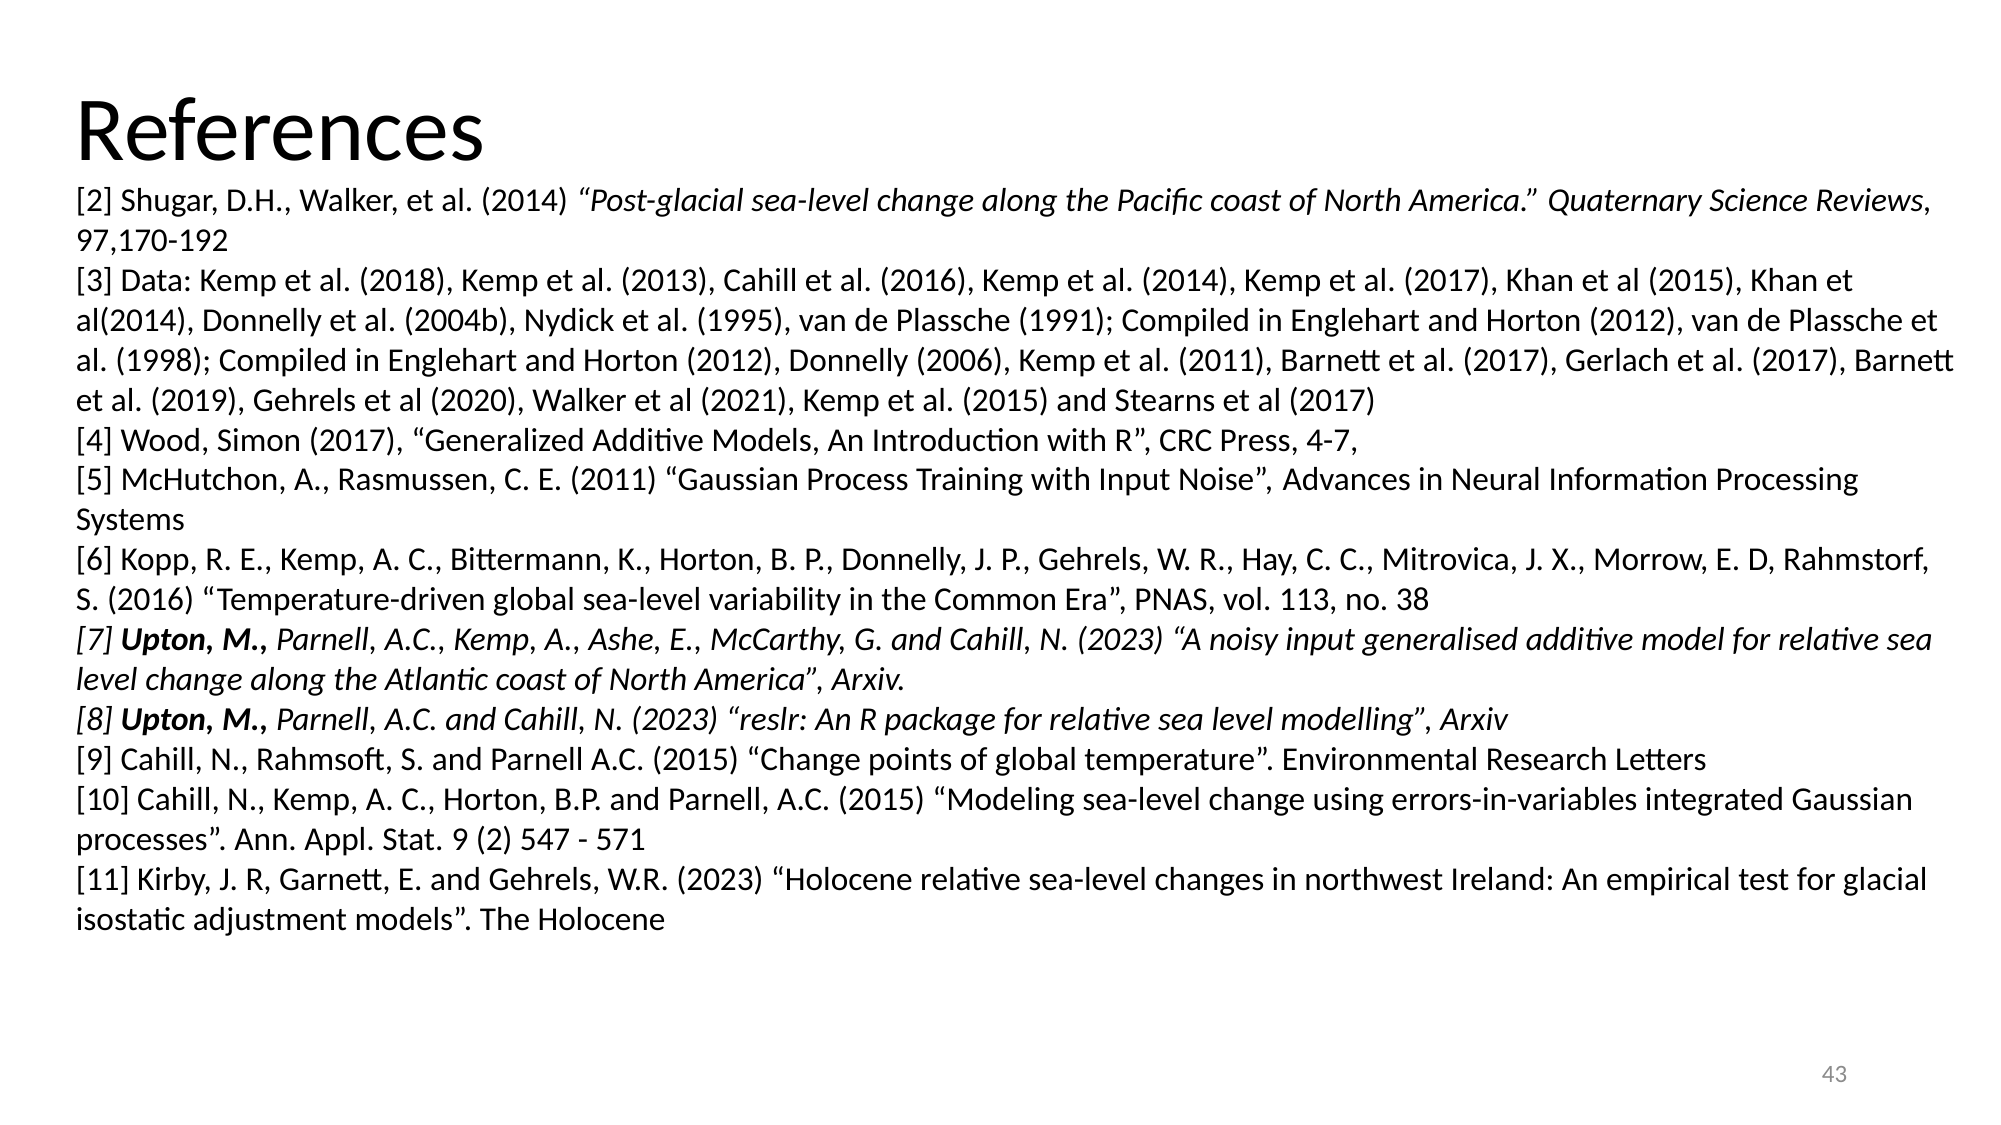

# References
[2] Shugar, D.H., Walker, et al. (2014) “Post-glacial sea-level change along the Pacific coast of North America.” Quaternary Science Reviews, 97,170-192
[3] Data: Kemp et al. (2018), Kemp et al. (2013), Cahill et al. (2016), Kemp et al. (2014), Kemp et al. (2017), Khan et al (2015), Khan et al(2014), Donnelly et al. (2004b), Nydick et al. (1995), van de Plassche (1991); Compiled in Englehart and Horton (2012), van de Plassche et al. (1998); Compiled in Englehart and Horton (2012), Donnelly (2006), Kemp et al. (2011), Barnett et al. (2017), Gerlach et al. (2017), Barnett et al. (2019), Gehrels et al (2020), Walker et al (2021), Kemp et al. (2015) and Stearns et al (2017)
[4] Wood, Simon (2017), “Generalized Additive Models, An Introduction with R”, CRC Press, 4-7,
[5] McHutchon, A., Rasmussen, C. E. (2011) “Gaussian Process Training with Input Noise”, ﻿Advances in Neural Information Processing Systems
[6] Kopp, R. E., Kemp, A. C., Bittermann, K., Horton, B. P., Donnelly, J. P., Gehrels, W. R., Hay, C. C., Mitrovica, J. X., Morrow, E. D, Rahmstorf, S. (2016) “Temperature-driven global sea-level variability in the Common Era”, PNAS, vol. 113, no. 38
[7] Upton, M., Parnell, A.C., Kemp, A., Ashe, E., McCarthy, G. and Cahill, N. (2023) “A noisy input generalised additive model for relative sea level change along the Atlantic coast of North America”, Arxiv.
[8] Upton, M., Parnell, A.C. and Cahill, N. (2023) “reslr: An R package for relative sea level modelling”, Arxiv
[9] Cahill, N., Rahmsoft, S. and Parnell A.C. (2015) “Change points of global temperature”. Environmental Research Letters
[10] Cahill, N., Kemp, A. C., Horton, B.P. and Parnell, A.C. (2015) “Modeling sea-level change using errors-in-variables integrated Gaussian processes”. Ann. Appl. Stat. 9 (2) 547 - 571
[11] Kirby, J. R, Garnett, E. and Gehrels, W.R. (2023) “Holocene relative sea-level changes in northwest Ireland: An empirical test for glacial isostatic adjustment models”. The Holocene

43